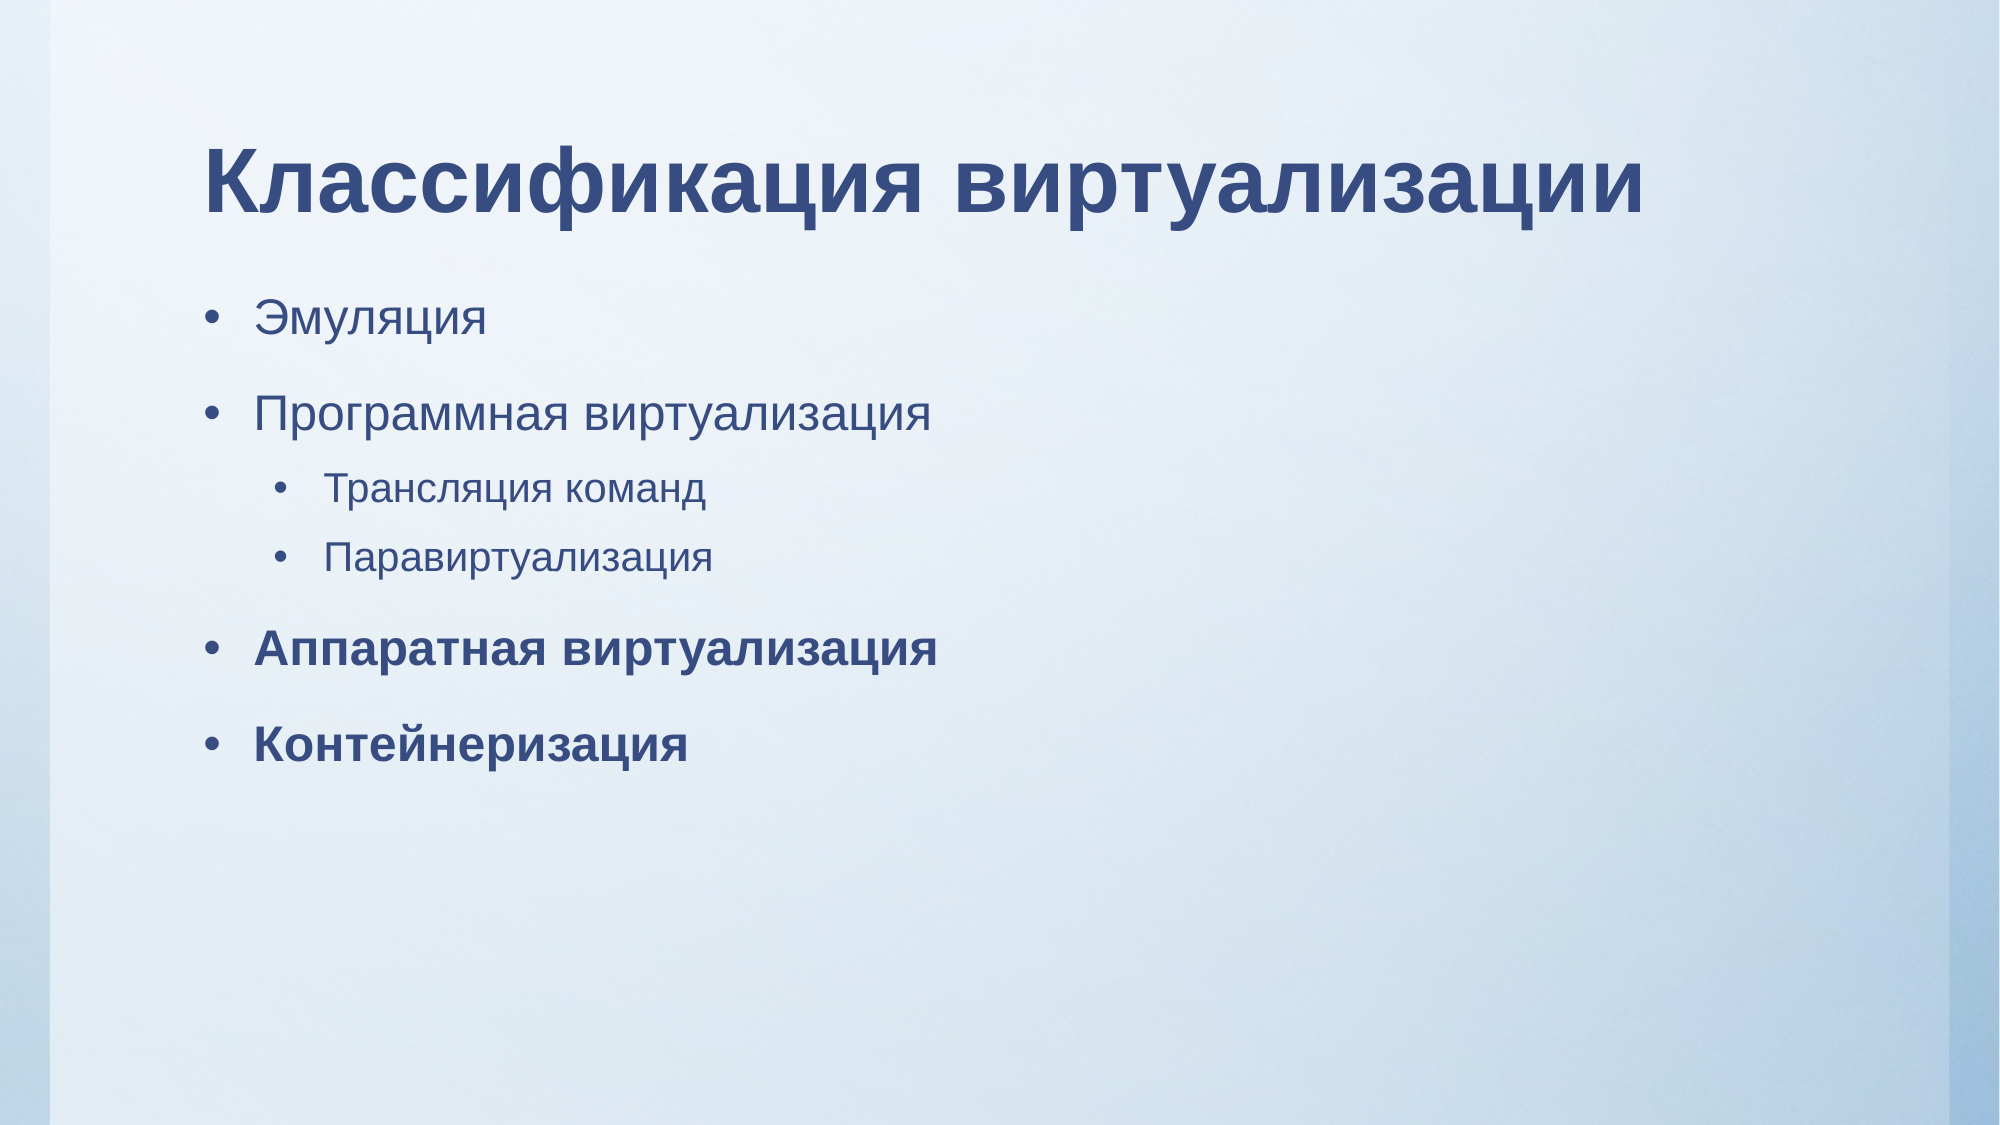

# Классификация виртуализации
Эмуляция
Программная виртуализация
Трансляция команд
Паравиртуализация
Аппаратная виртуализация
Контейнеризация